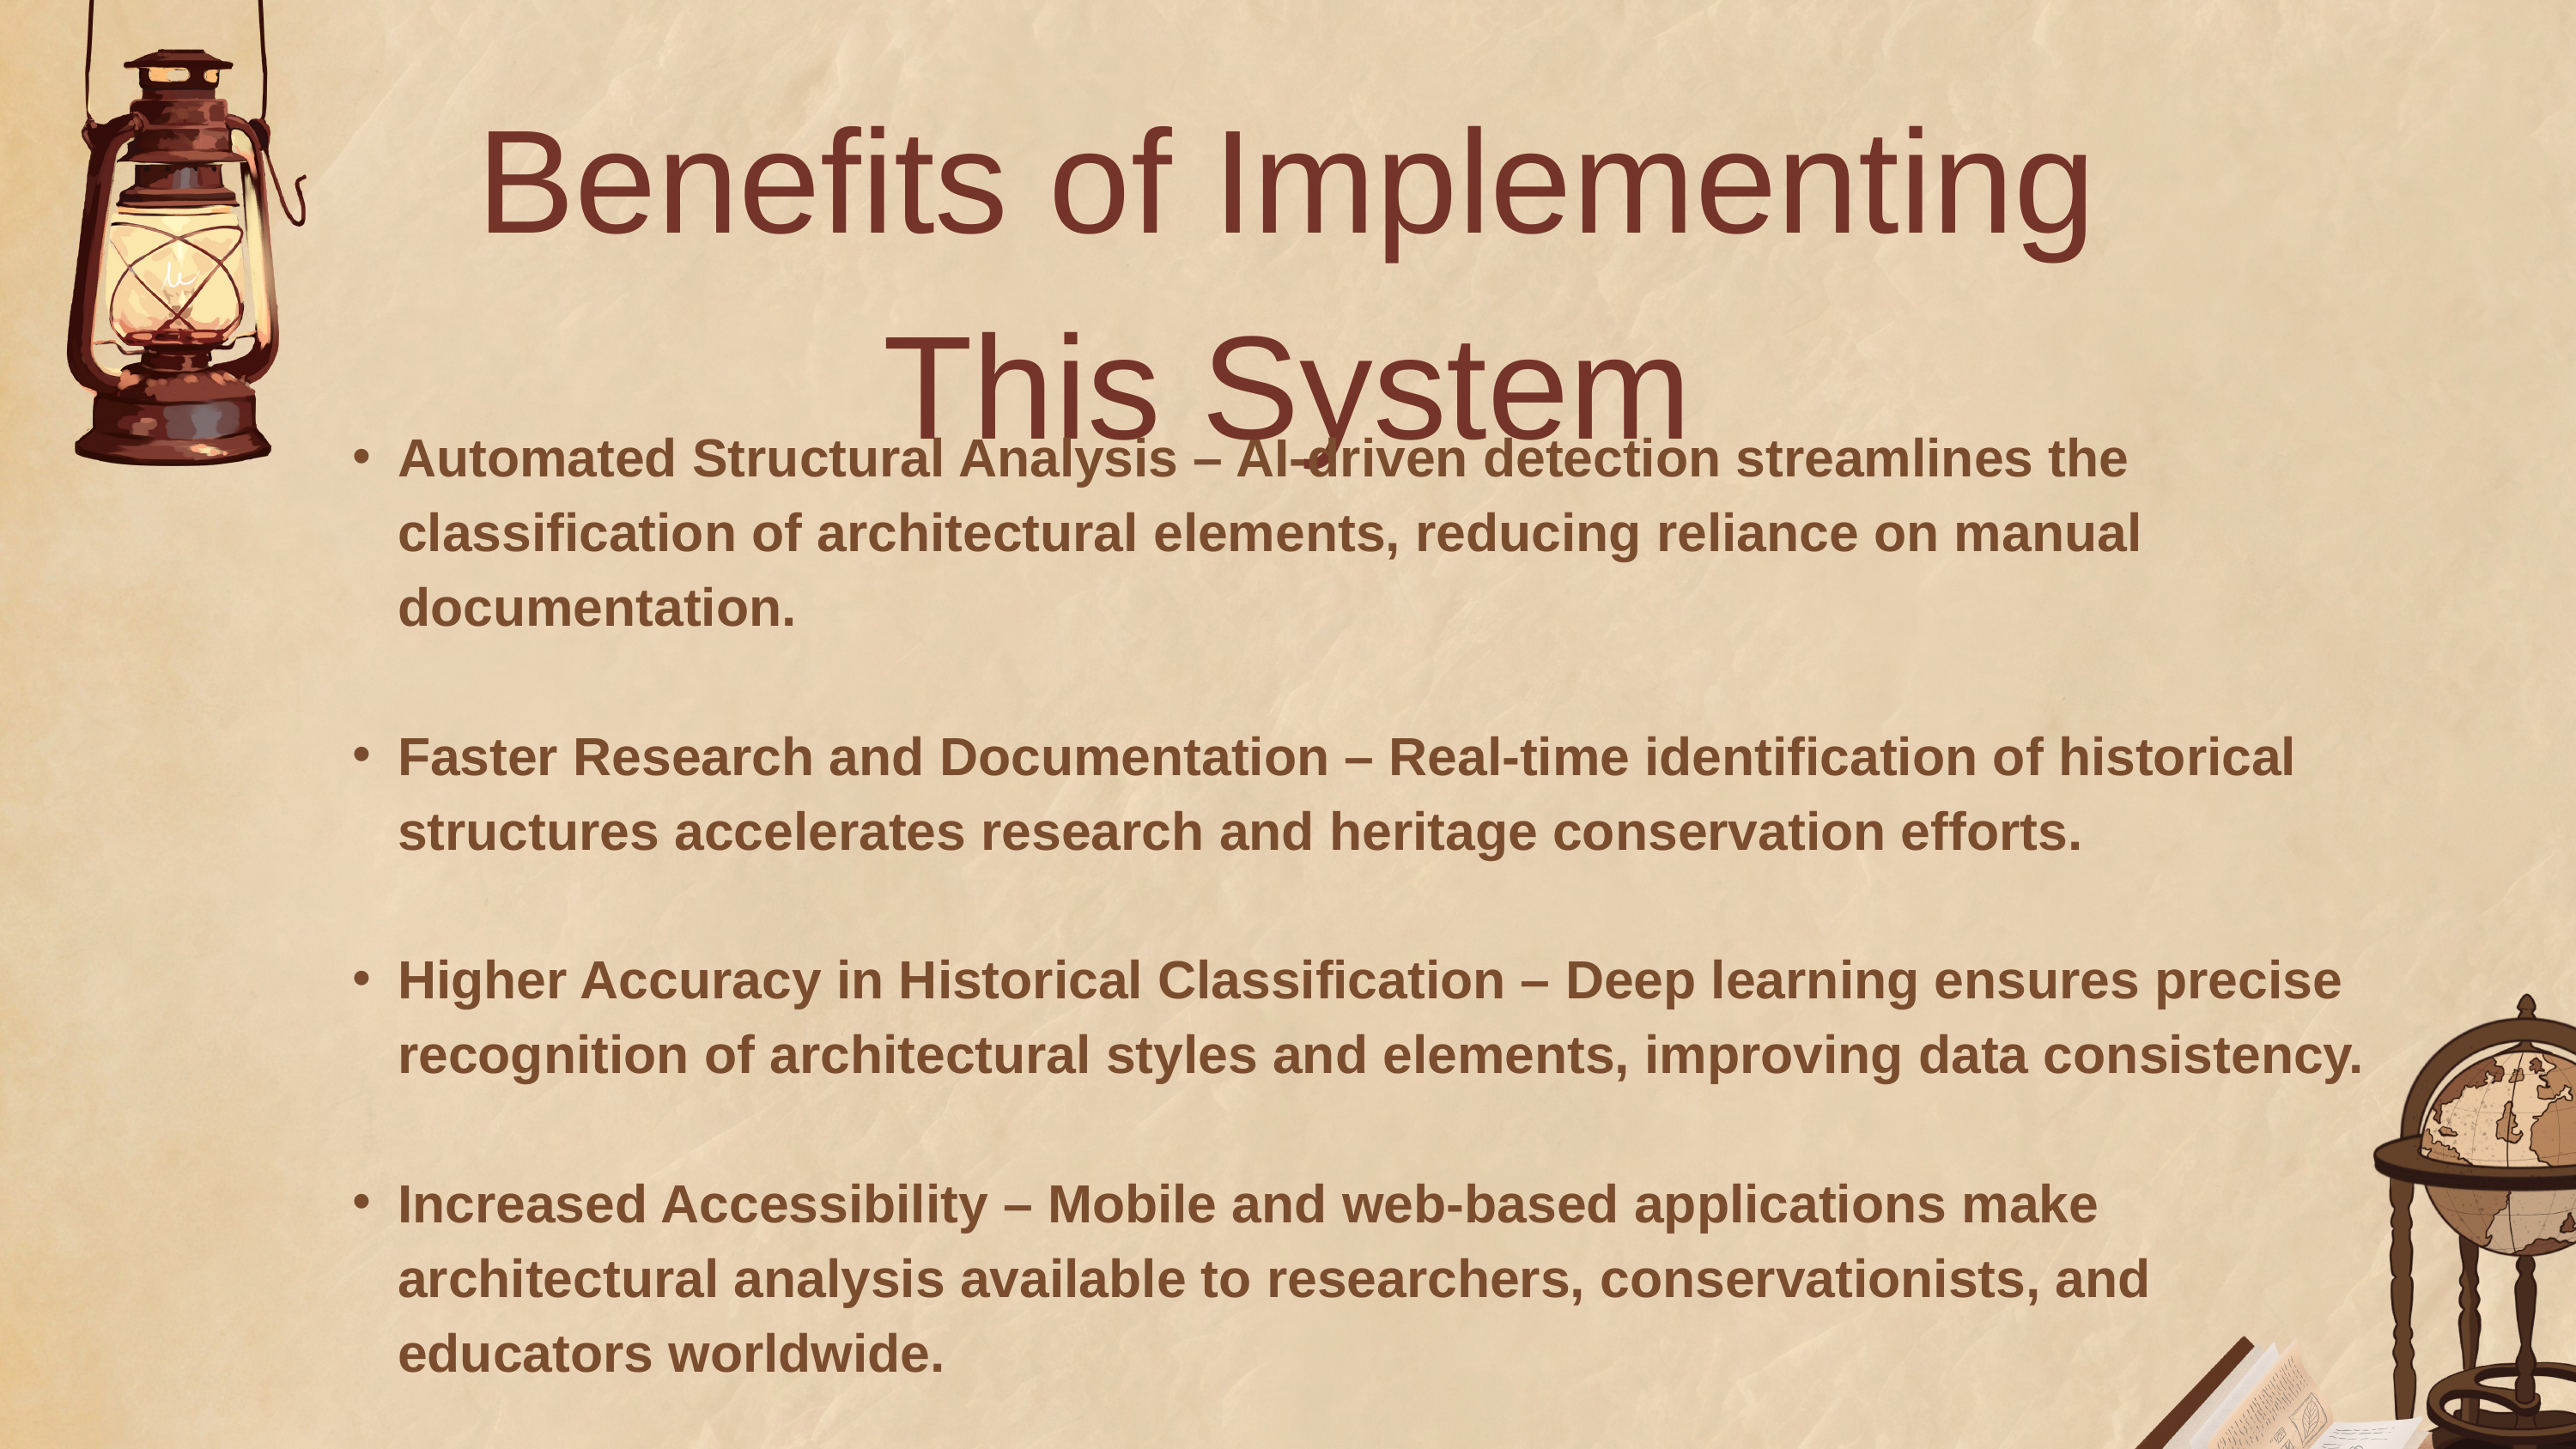

Benefits of Implementing This System
Automated Structural Analysis – AI-driven detection streamlines the classification of architectural elements, reducing reliance on manual documentation.

Faster Research and Documentation – Real-time identification of historical structures accelerates research and heritage conservation efforts.

Higher Accuracy in Historical Classification – Deep learning ensures precise recognition of architectural styles and elements, improving data consistency.

Increased Accessibility – Mobile and web-based applications make architectural analysis available to researchers, conservationists, and educators worldwide.